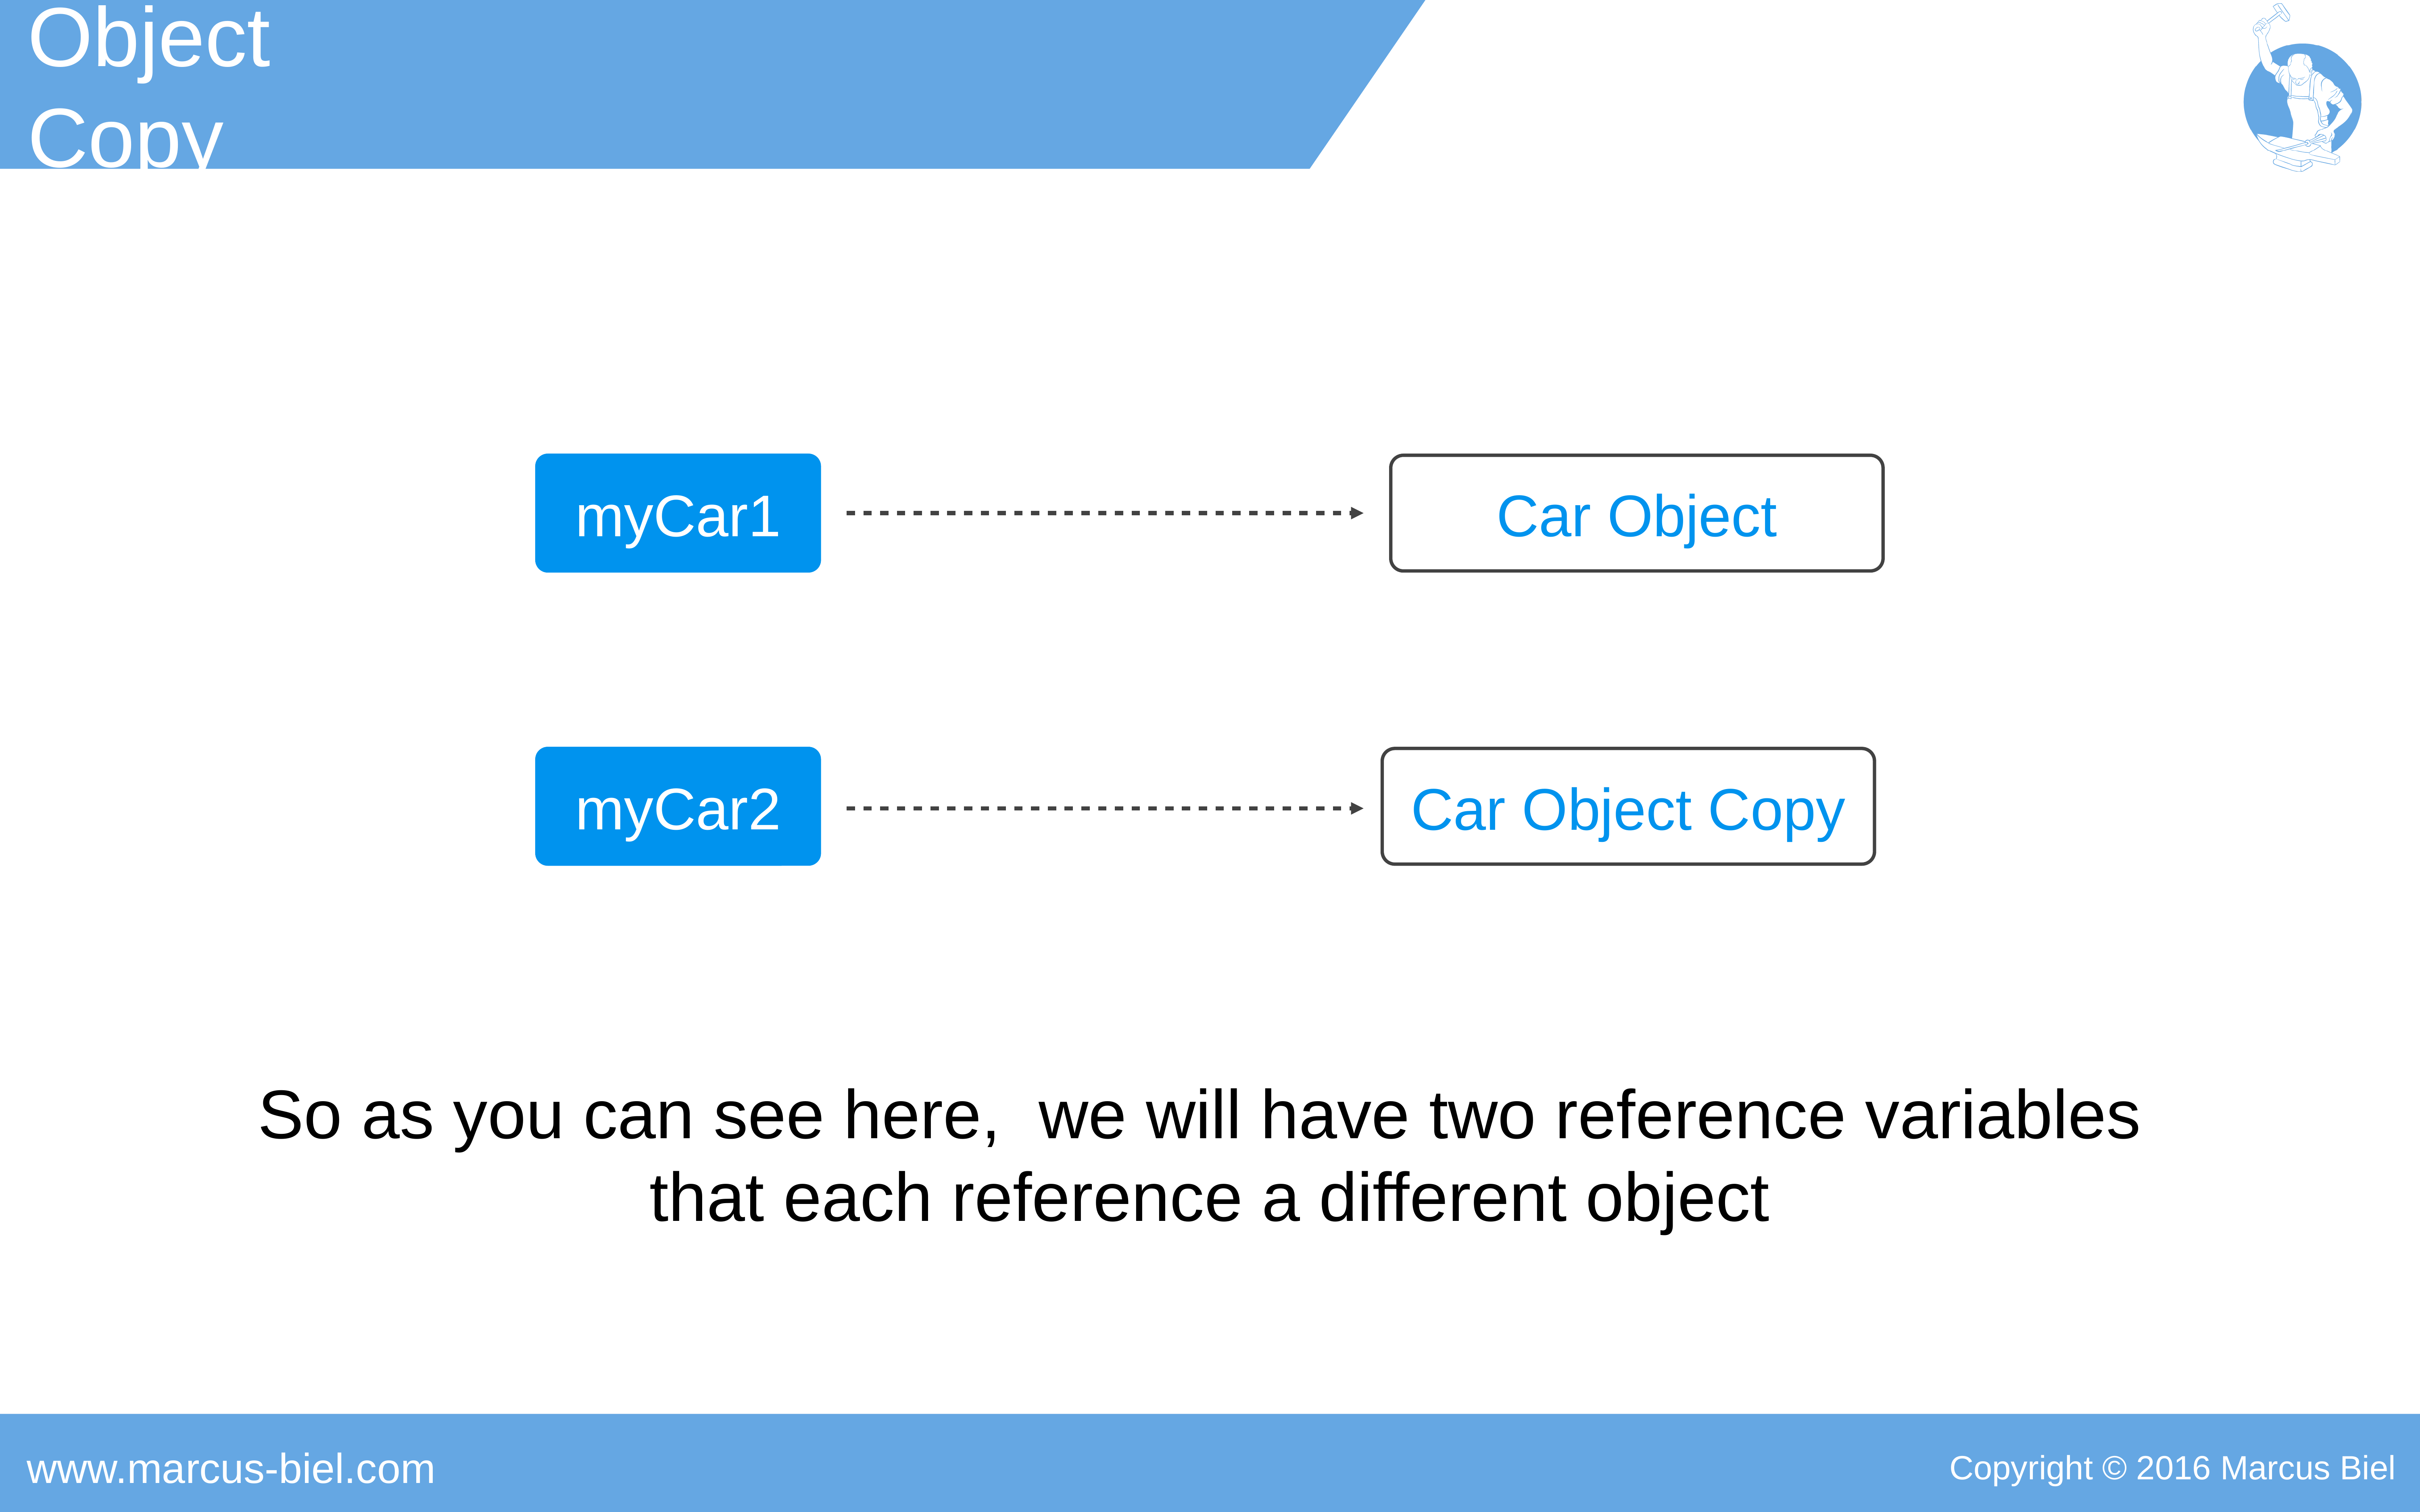

Object Copy
myCar1
Car Object

myCar2
Car Object Copy

So as you can see here,  we will have two reference variables
that each reference a different object